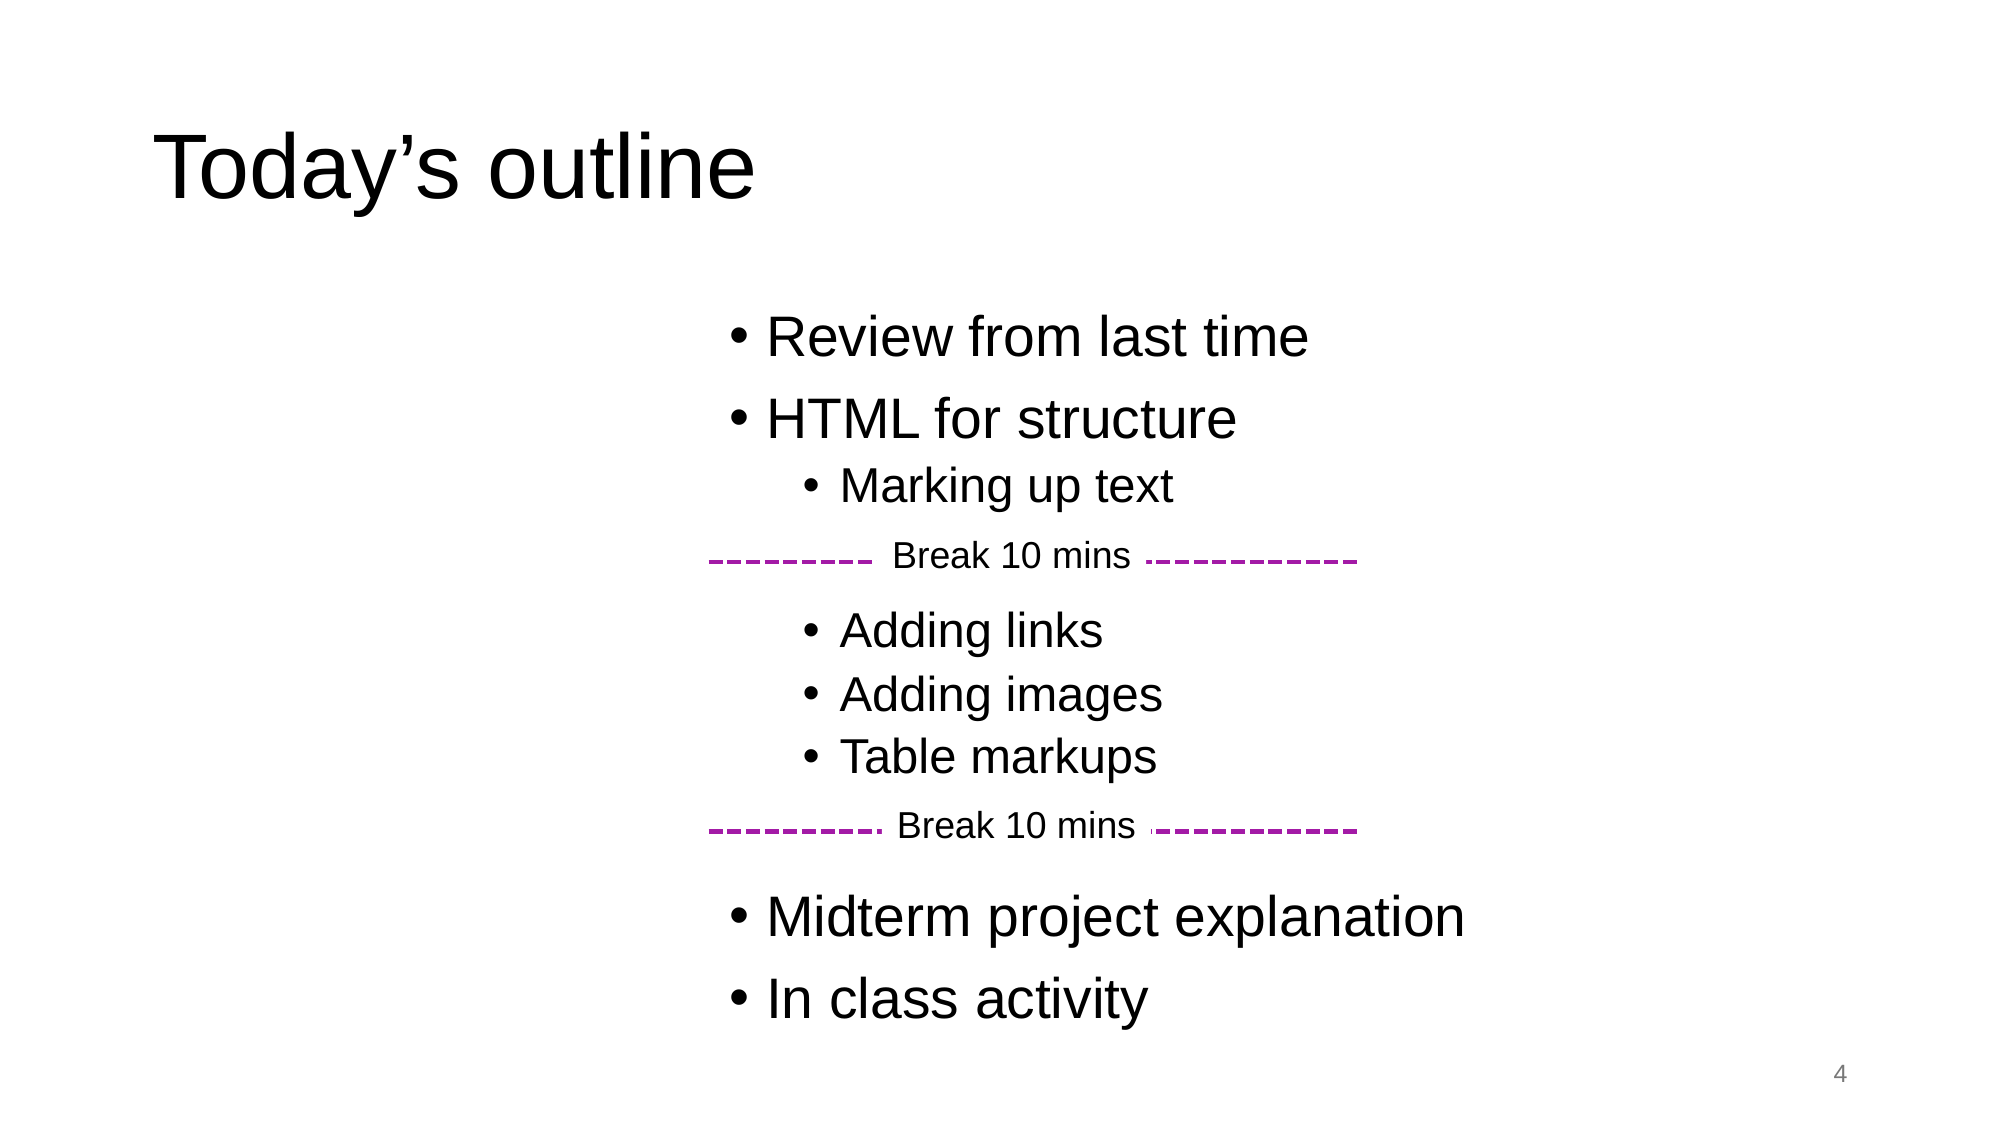

# Today’s outline
Review from last time
HTML for structure
Marking up text

Adding links
Adding images
Table markups

Midterm project explanation
In class activity

Break 10 mins
Break 10 mins
4